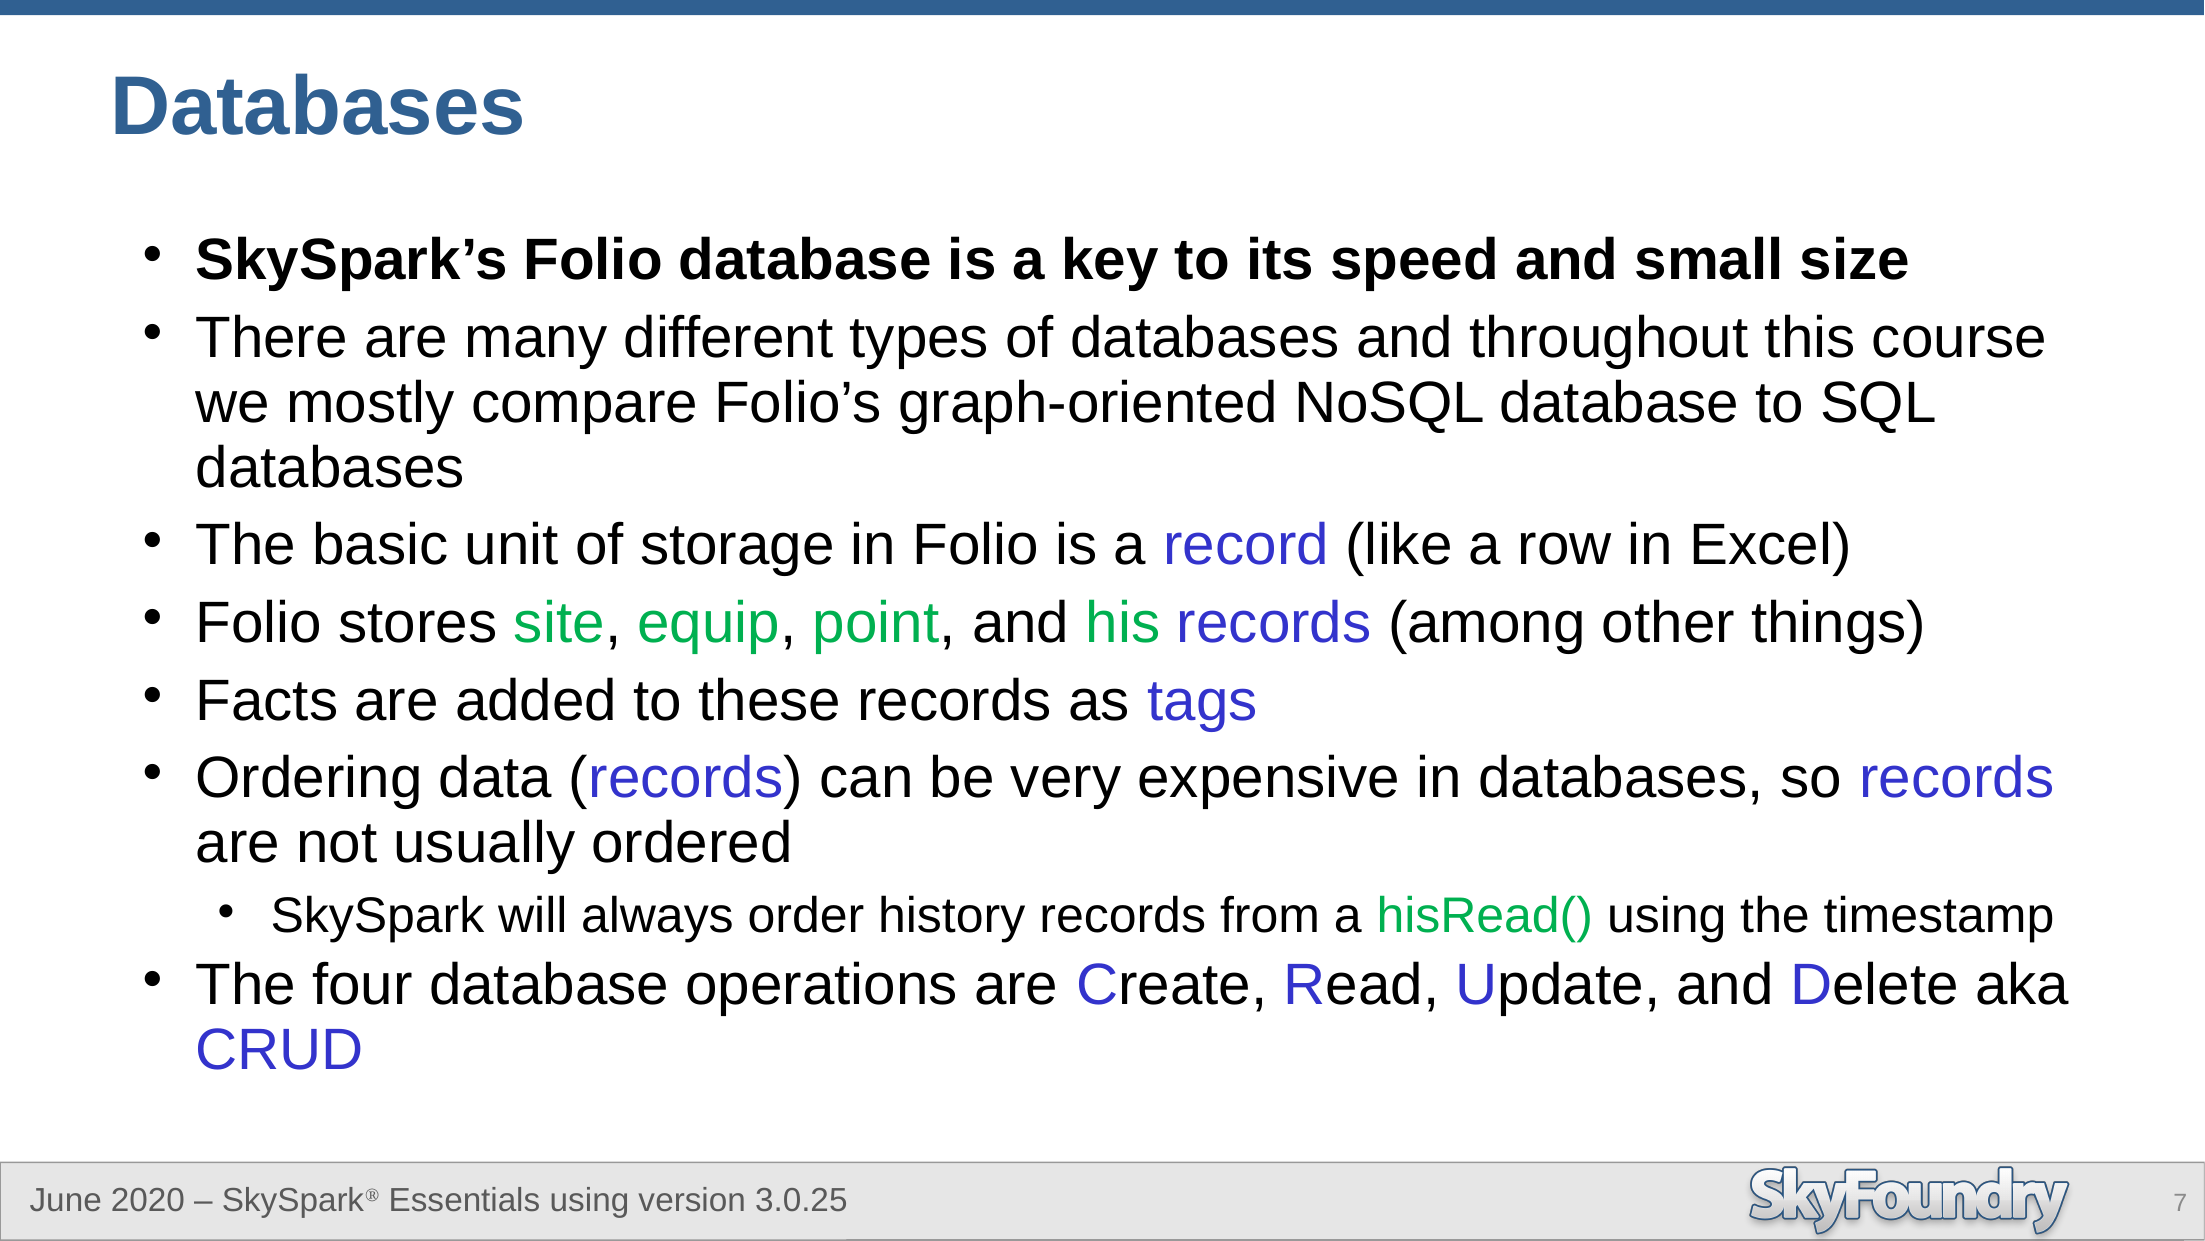

# Databases
SkySpark’s Folio database is a key to its speed and small size
There are many different types of databases and throughout this course we mostly compare Folio’s graph-oriented NoSQL database to SQL databases
The basic unit of storage in Folio is a record (like a row in Excel)
Folio stores site, equip, point, and his records (among other things)
Facts are added to these records as tags
Ordering data (records) can be very expensive in databases, so records are not usually ordered
SkySpark will always order history records from a hisRead() using the timestamp
The four database operations are Create, Read, Update, and Delete aka CRUD

7